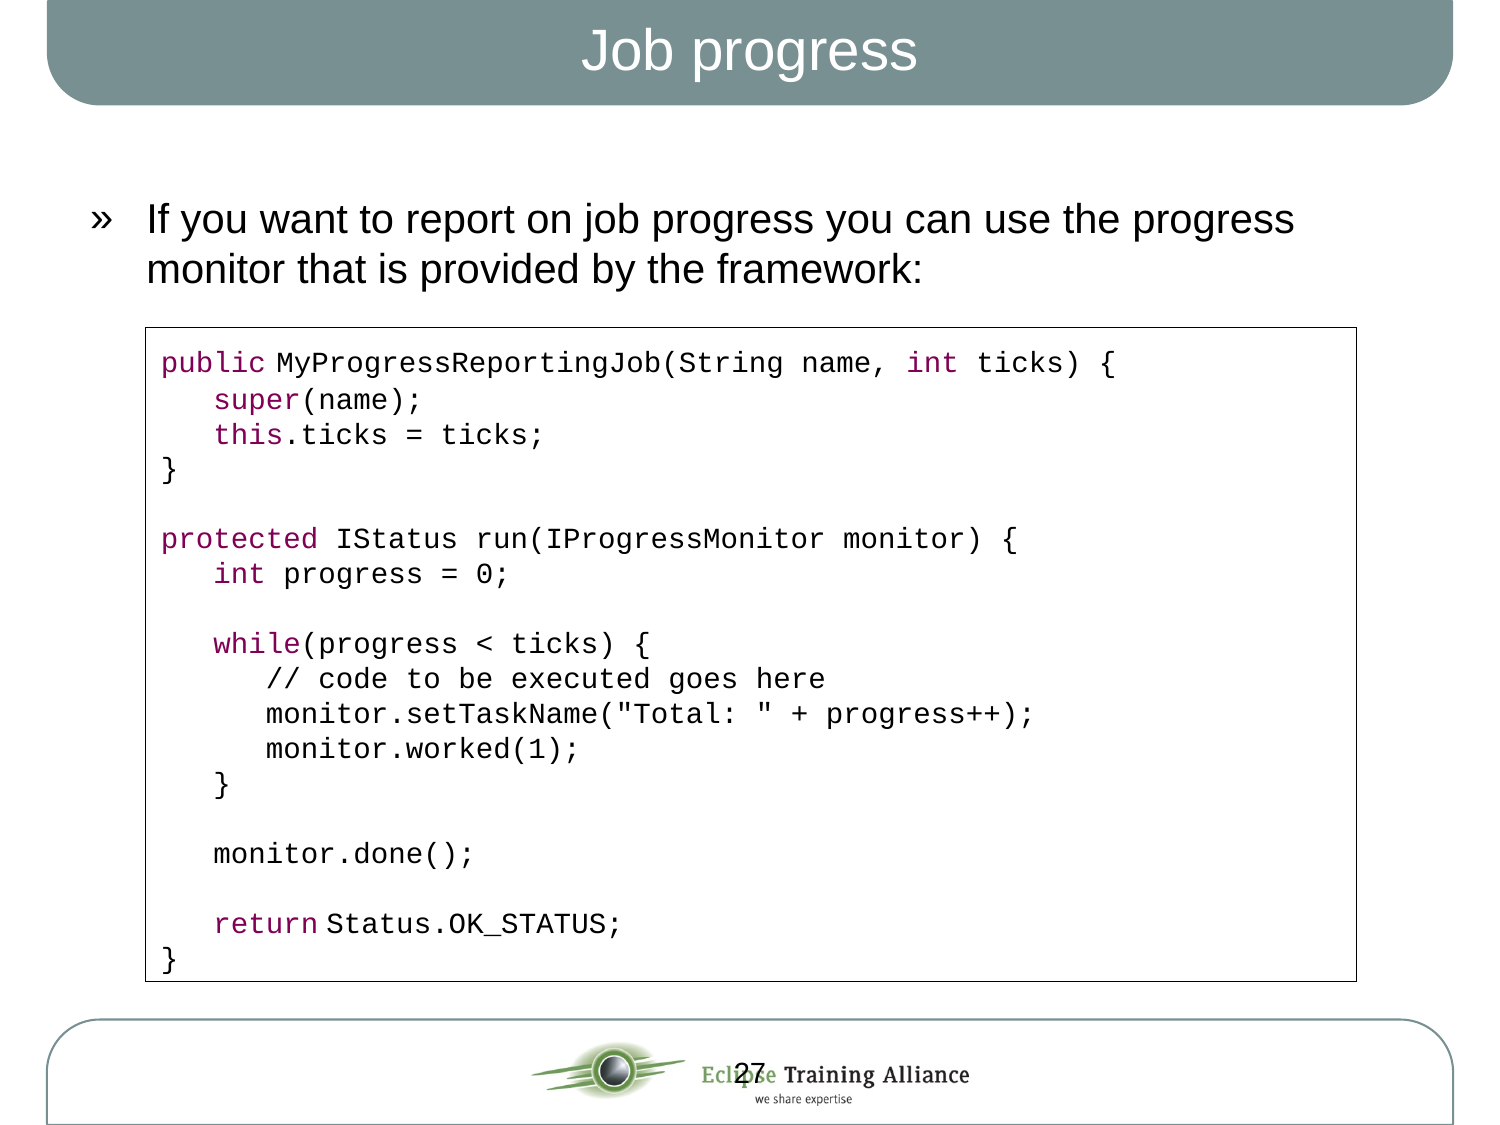

# Job progress
If you want to report on job progress you can use the progress monitor that is provided by the framework:
public MyProgressReportingJob(String name, int ticks) {
   super(name);
   this.ticks = ticks;
}

protected IStatus run(IProgressMonitor monitor) {
   int progress = 0;

   while(progress < ticks) {
      // code to be executed goes here
      monitor.setTaskName("Total: " + progress++);
      monitor.worked(1);
   }

   monitor.done();

   return Status.OK_STATUS;
}
27